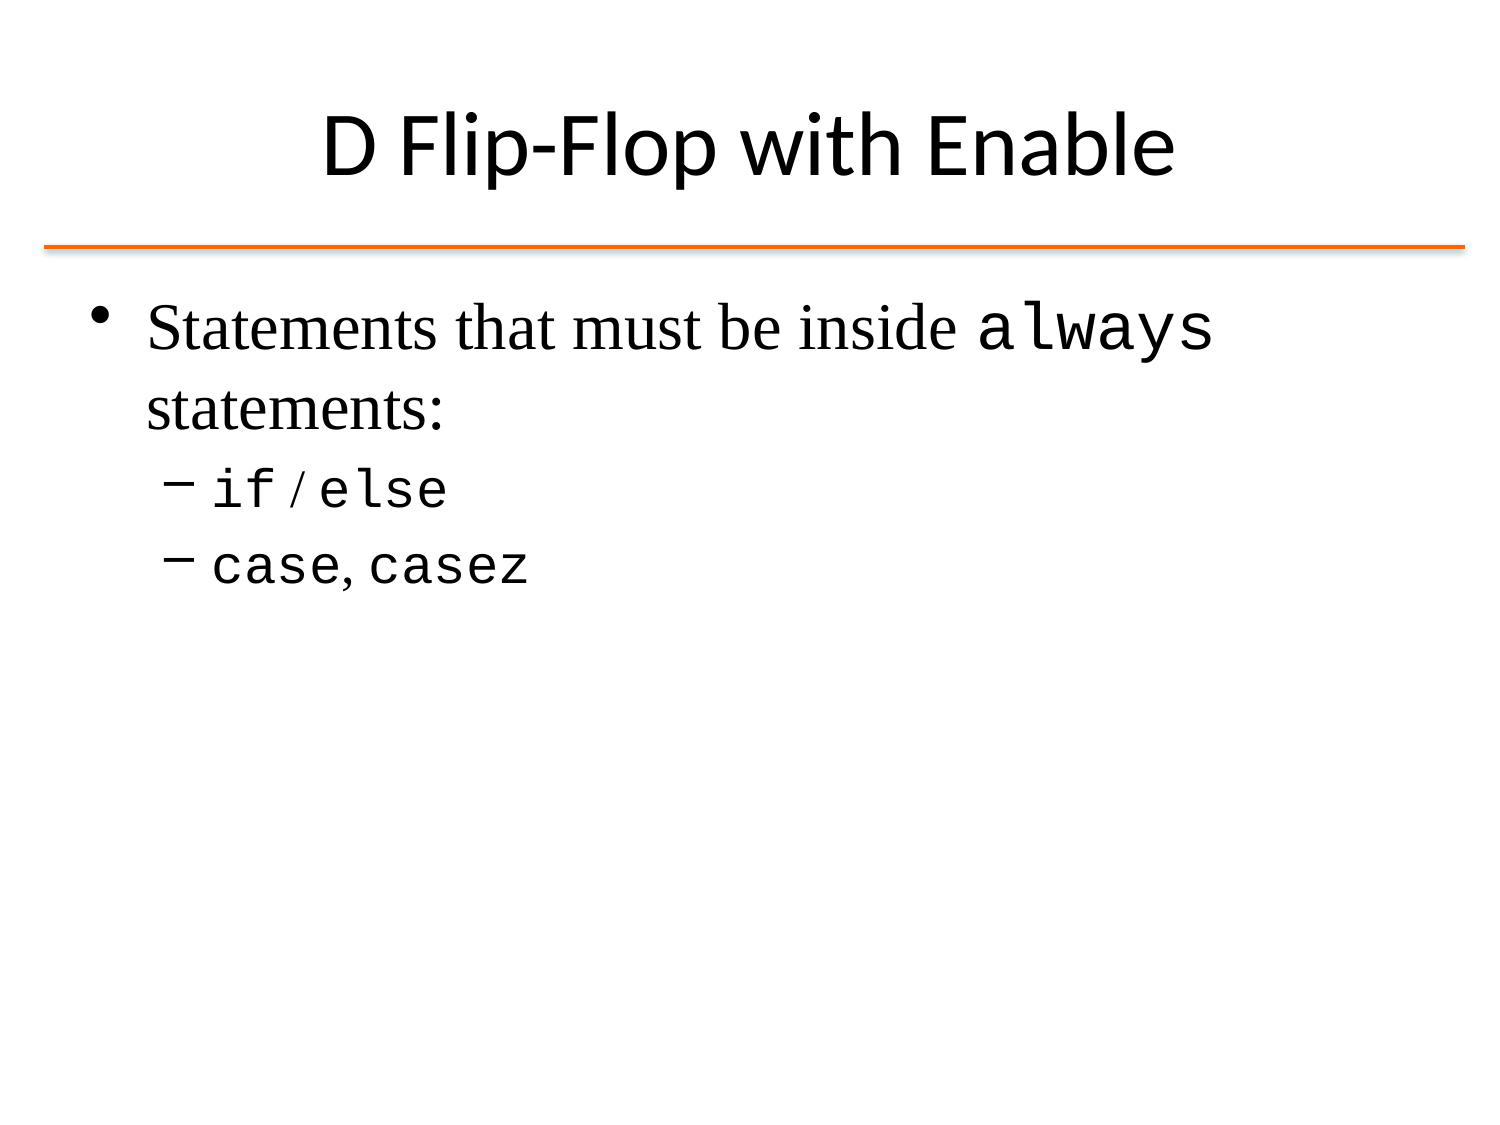

# D Flip-Flop with Enable

Statements that must be inside always statements:
if / else
case, casez